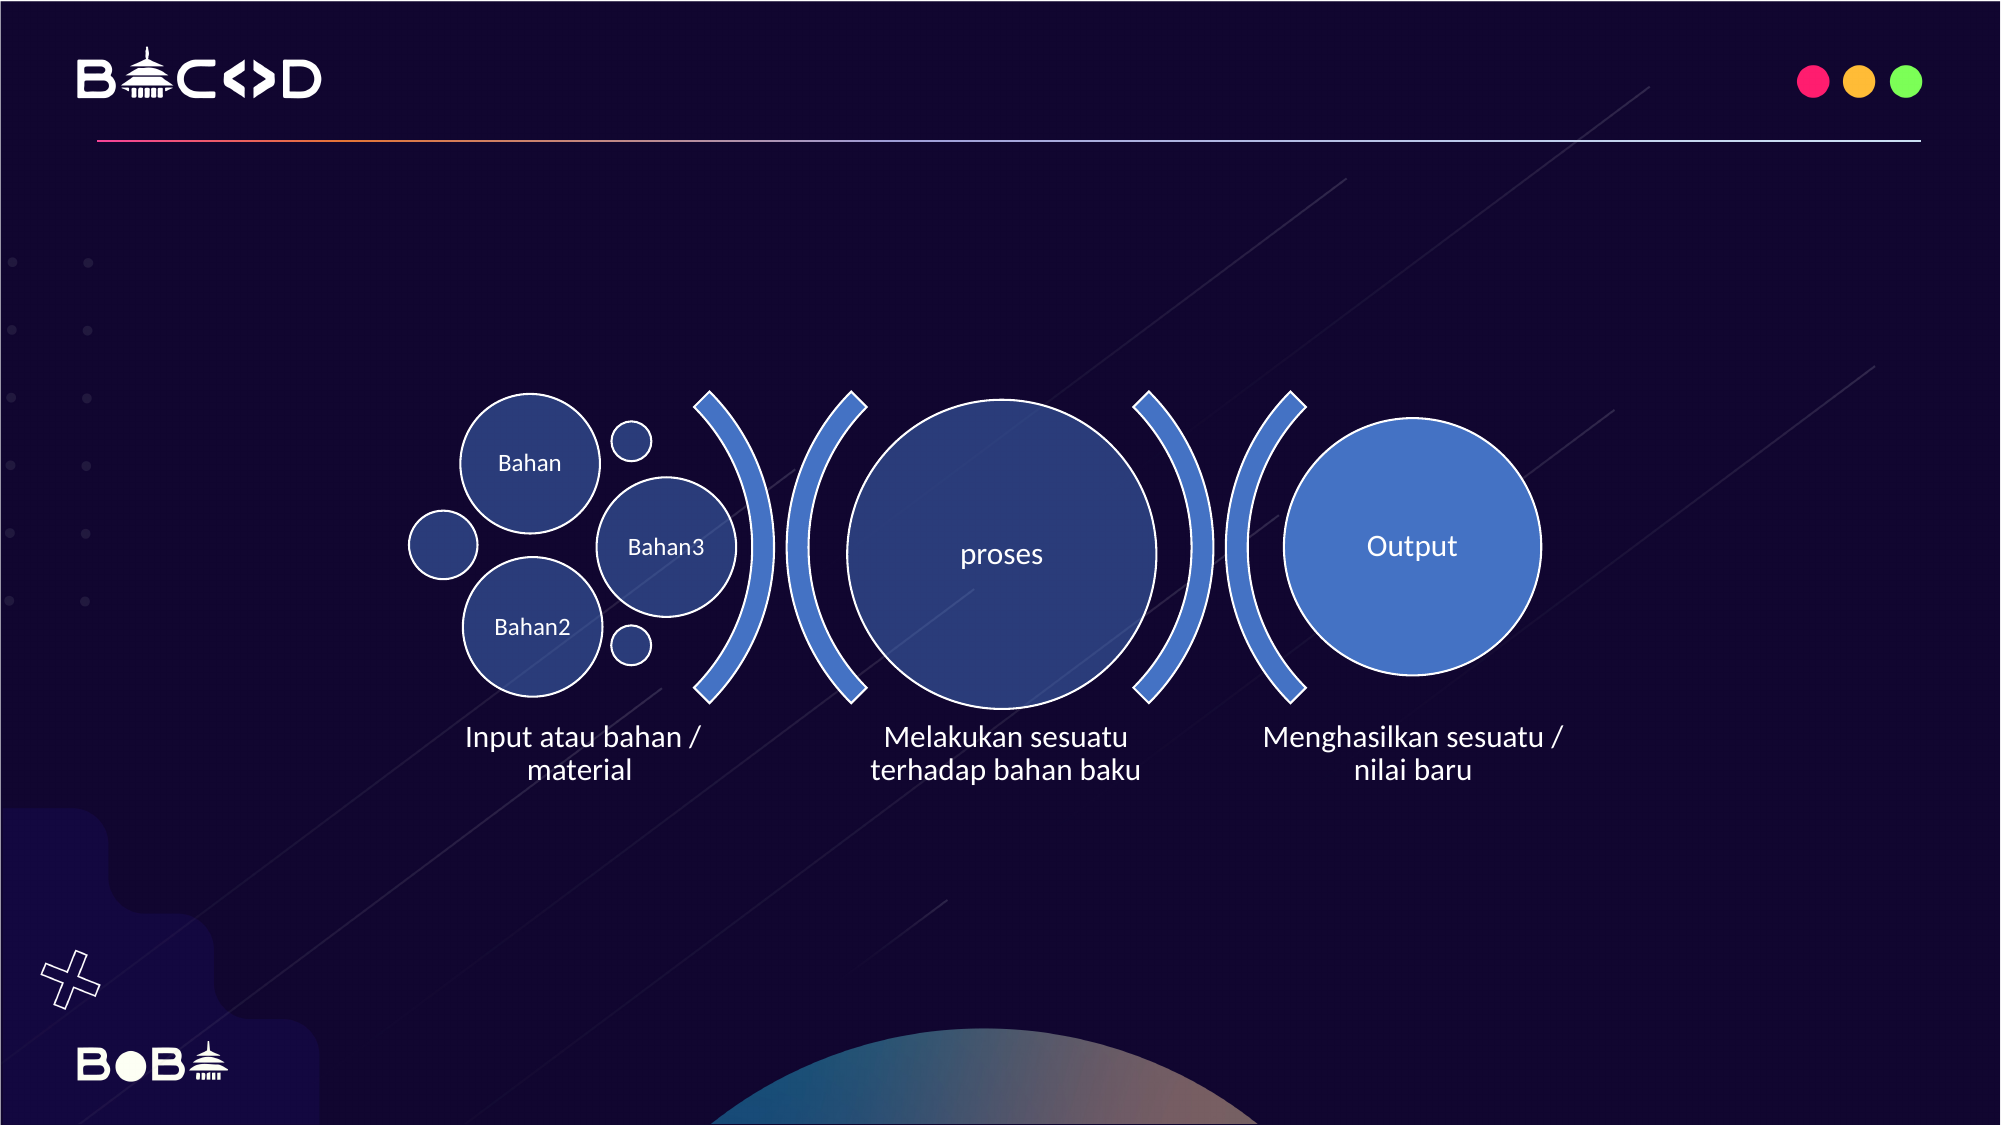

Melakukan sesuatu terhadap bahan baku
Menghasilkan sesuatu / nilai baru
proses
Bahan
Bahan3
Bahan2
Output
Input atau bahan / material